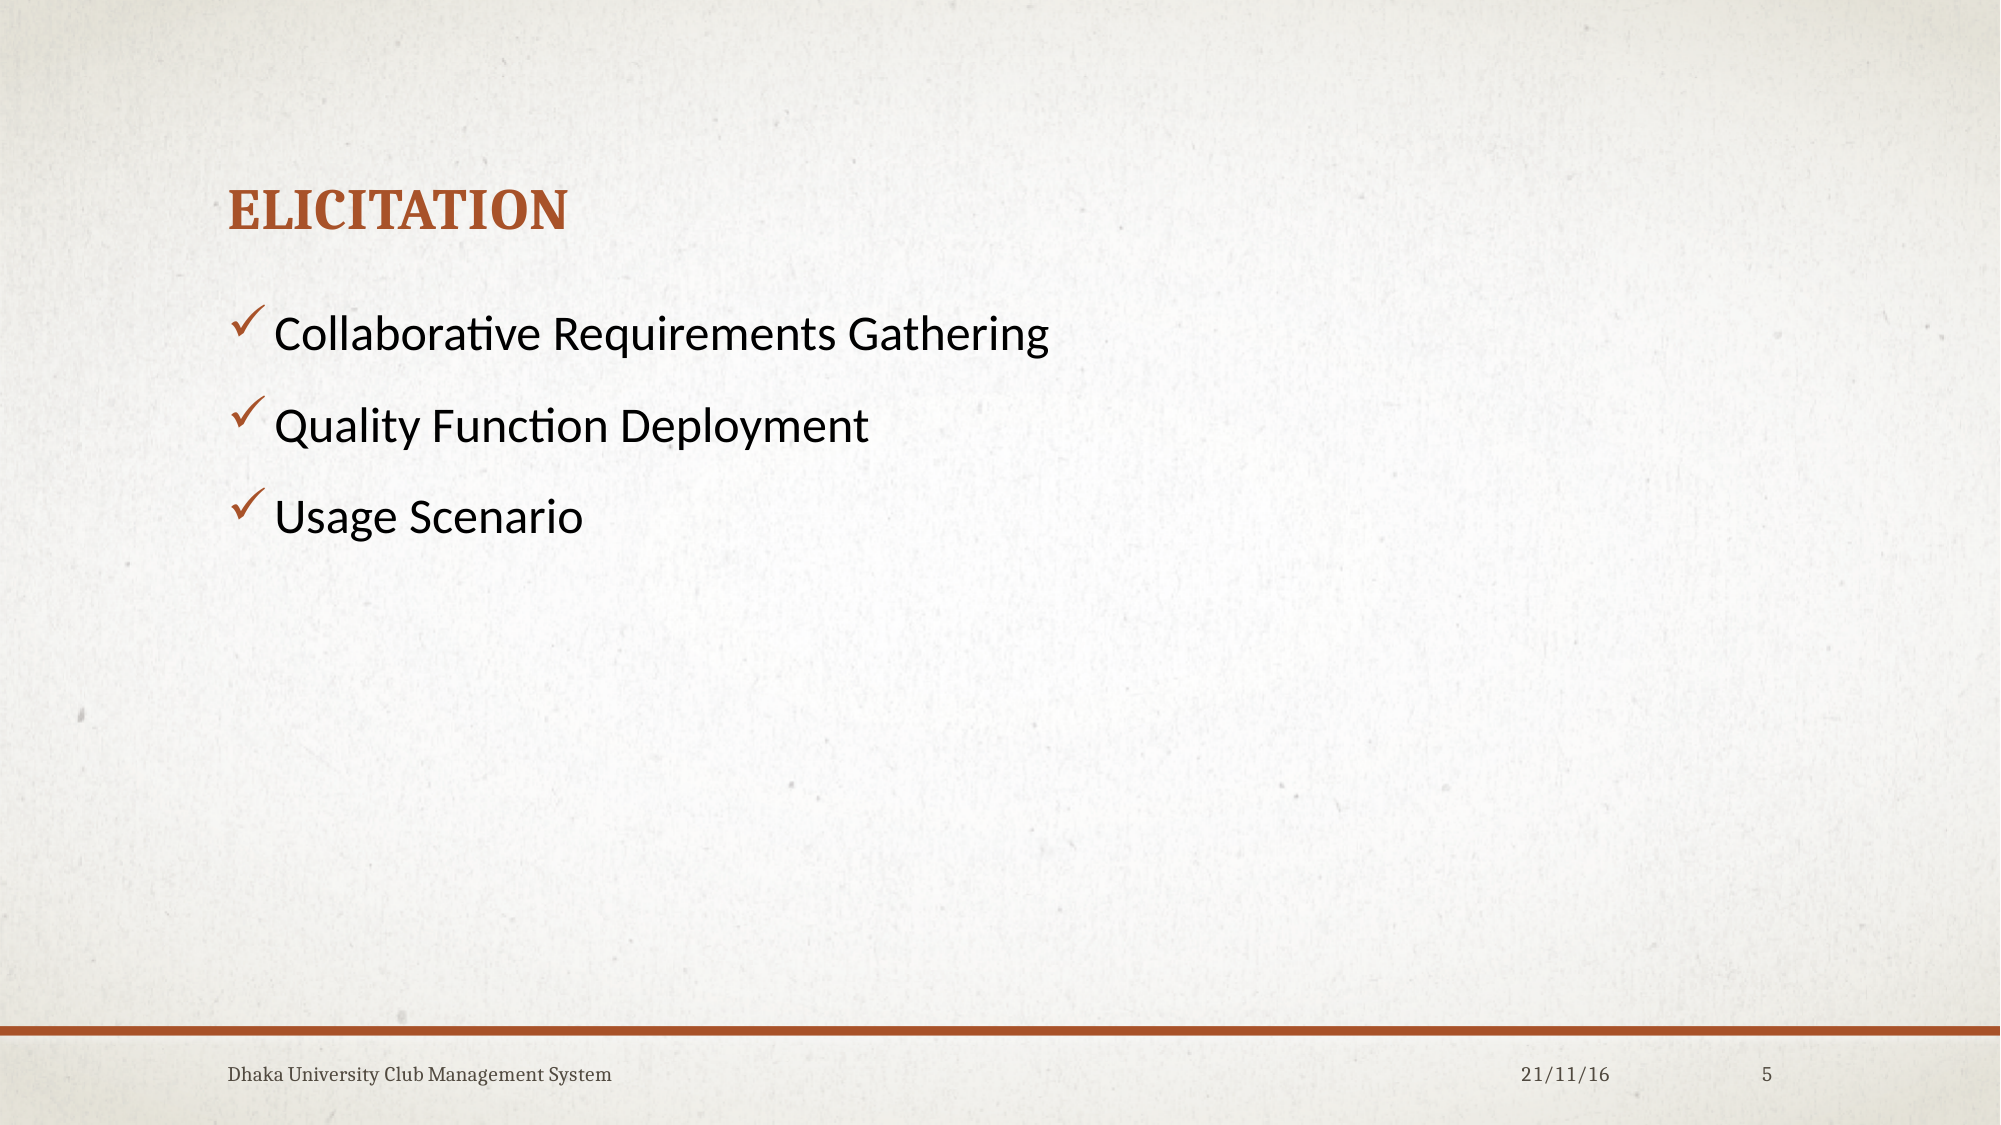

# Elicitation
Collaborative Requirements Gathering
Quality Function Deployment
Usage Scenario

Dhaka University Club Management System
21/11/16
5